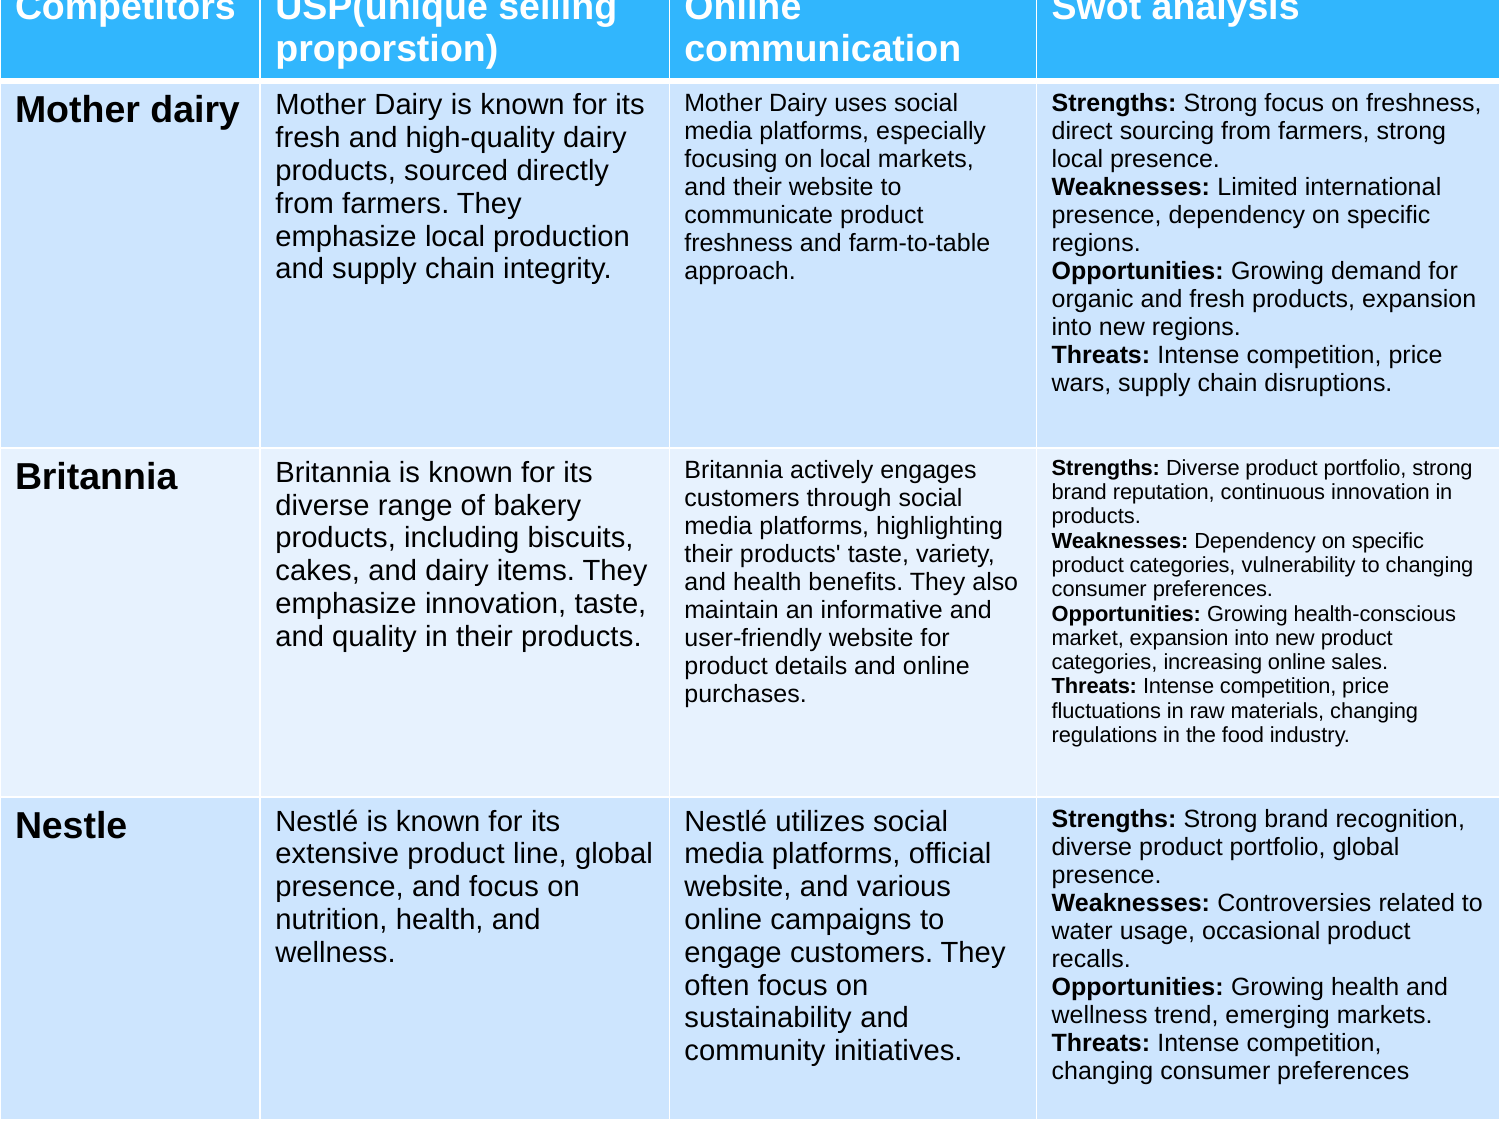

| Competitors | USP(unique selling proporstion) | Online communication | Swot analysis |
| --- | --- | --- | --- |
| Mother dairy | Mother Dairy is known for its fresh and high-quality dairy products, sourced directly from farmers. They emphasize local production and supply chain integrity. | Mother Dairy uses social media platforms, especially focusing on local markets, and their website to communicate product freshness and farm-to-table approach. | Strengths: Strong focus on freshness, direct sourcing from farmers, strong local presence. Weaknesses: Limited international presence, dependency on specific regions. Opportunities: Growing demand for organic and fresh products, expansion into new regions. Threats: Intense competition, price wars, supply chain disruptions. |
| Britannia | Britannia is known for its diverse range of bakery products, including biscuits, cakes, and dairy items. They emphasize innovation, taste, and quality in their products. | Britannia actively engages customers through social media platforms, highlighting their products' taste, variety, and health benefits. They also maintain an informative and user-friendly website for product details and online purchases. | Strengths: Diverse product portfolio, strong brand reputation, continuous innovation in products. Weaknesses: Dependency on specific product categories, vulnerability to changing consumer preferences. Opportunities: Growing health-conscious market, expansion into new product categories, increasing online sales. Threats: Intense competition, price fluctuations in raw materials, changing regulations in the food industry. |
| Nestle | Nestlé is known for its extensive product line, global presence, and focus on nutrition, health, and wellness. | Nestlé utilizes social media platforms, official website, and various online campaigns to engage customers. They often focus on sustainability and community initiatives. | Strengths: Strong brand recognition, diverse product portfolio, global presence. Weaknesses: Controversies related to water usage, occasional product recalls. Opportunities: Growing health and wellness trend, emerging markets. Threats: Intense competition, changing consumer preferences |
#